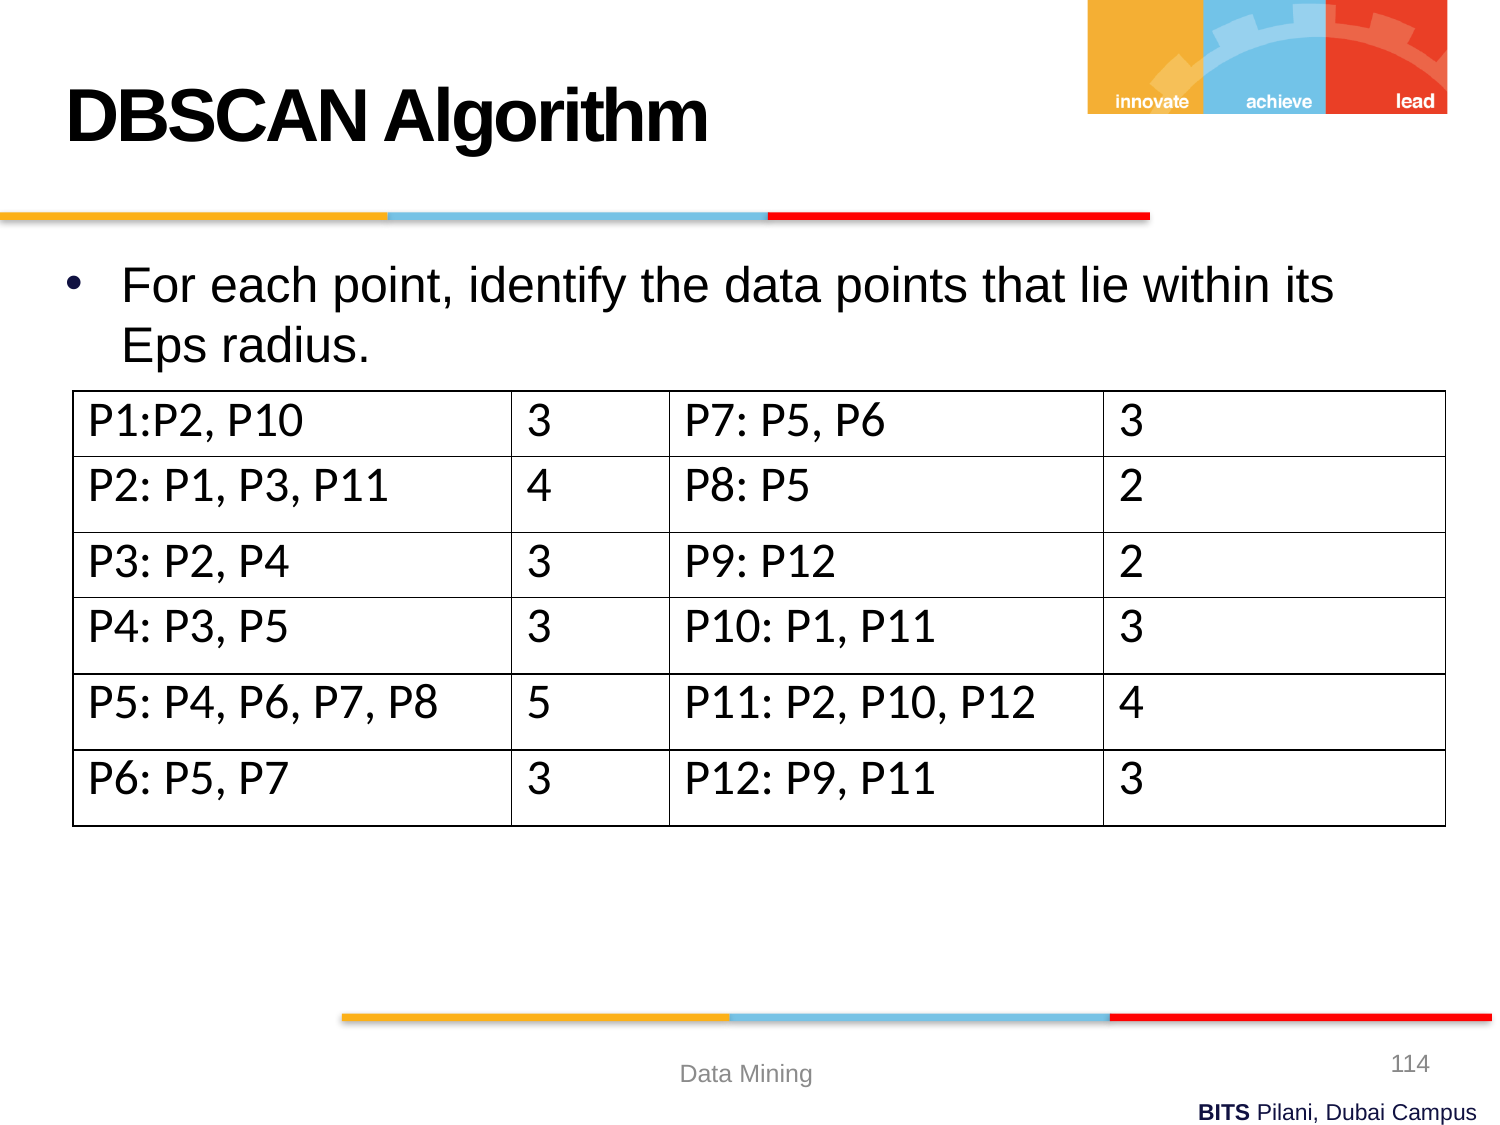

DBSCAN Algorithm
For each point, identify the data points that lie within its Eps radius.

| P1:P2, P10 | 3 | P7: P5, P6 | 3 |
| --- | --- | --- | --- |
| P2: P1, P3, P11 | 4 | P8: P5 | 2 |
| P3: P2, P4 | 3 | P9: P12 | 2 |
| P4: P3, P5 | 3 | P10: P1, P11 | 3 |
| P5: P4, P6, P7, P8 | 5 | P11: P2, P10, P12 | 4 |
| P6: P5, P7 | 3 | P12: P9, P11 | 3 |
114
Data Mining